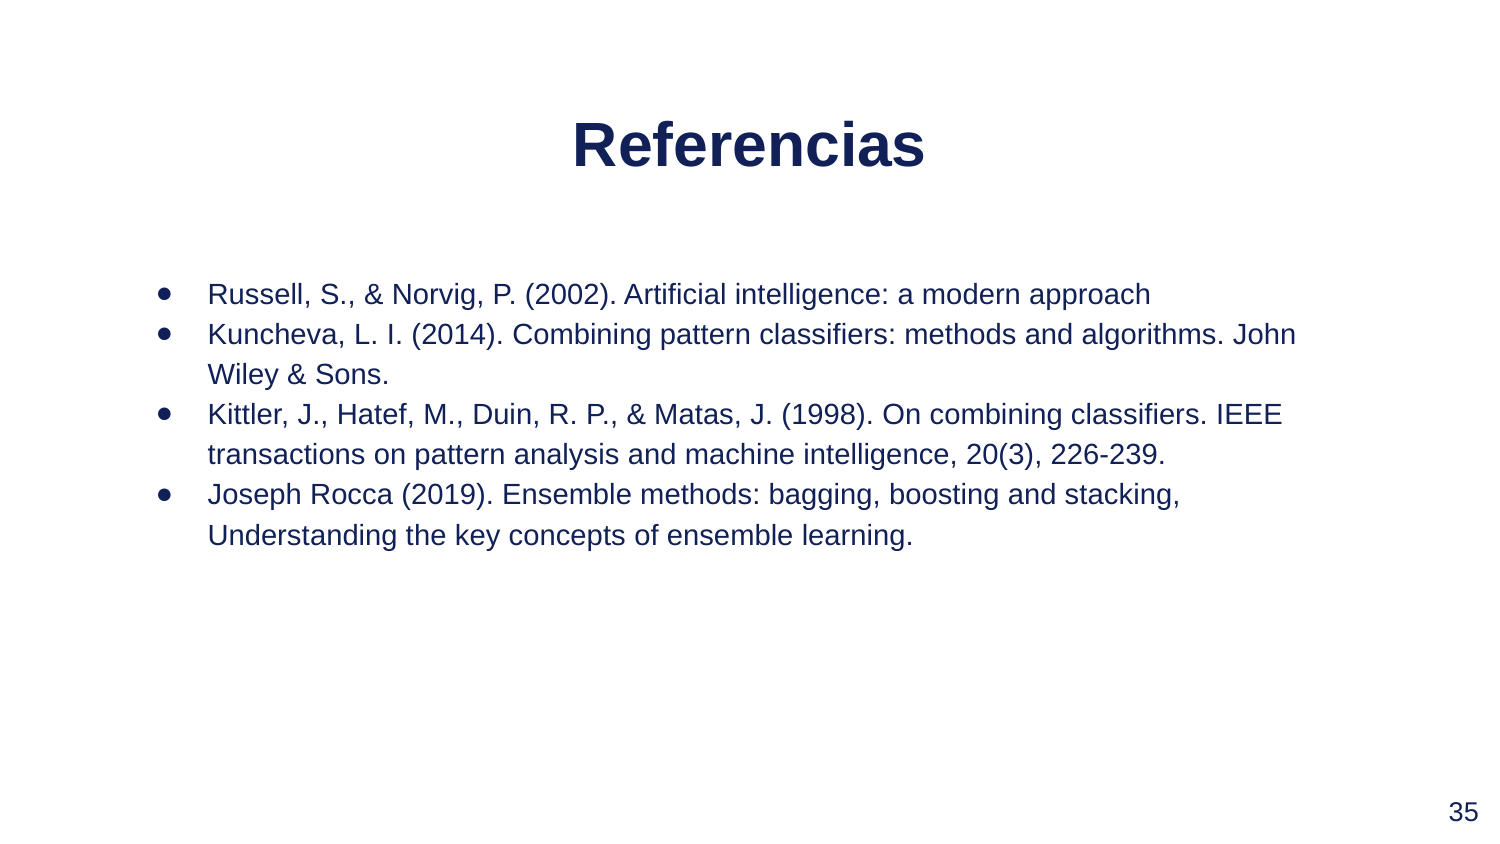

Referencias
Russell, S., & Norvig, P. (2002). Artificial intelligence: a modern approach
Kuncheva, L. I. (2014). Combining pattern classifiers: methods and algorithms. John Wiley & Sons.
Kittler, J., Hatef, M., Duin, R. P., & Matas, J. (1998). On combining classifiers. IEEE transactions on pattern analysis and machine intelligence, 20(3), 226-239.
Joseph Rocca (2019). Ensemble methods: bagging, boosting and stacking, Understanding the key concepts of ensemble learning.
35